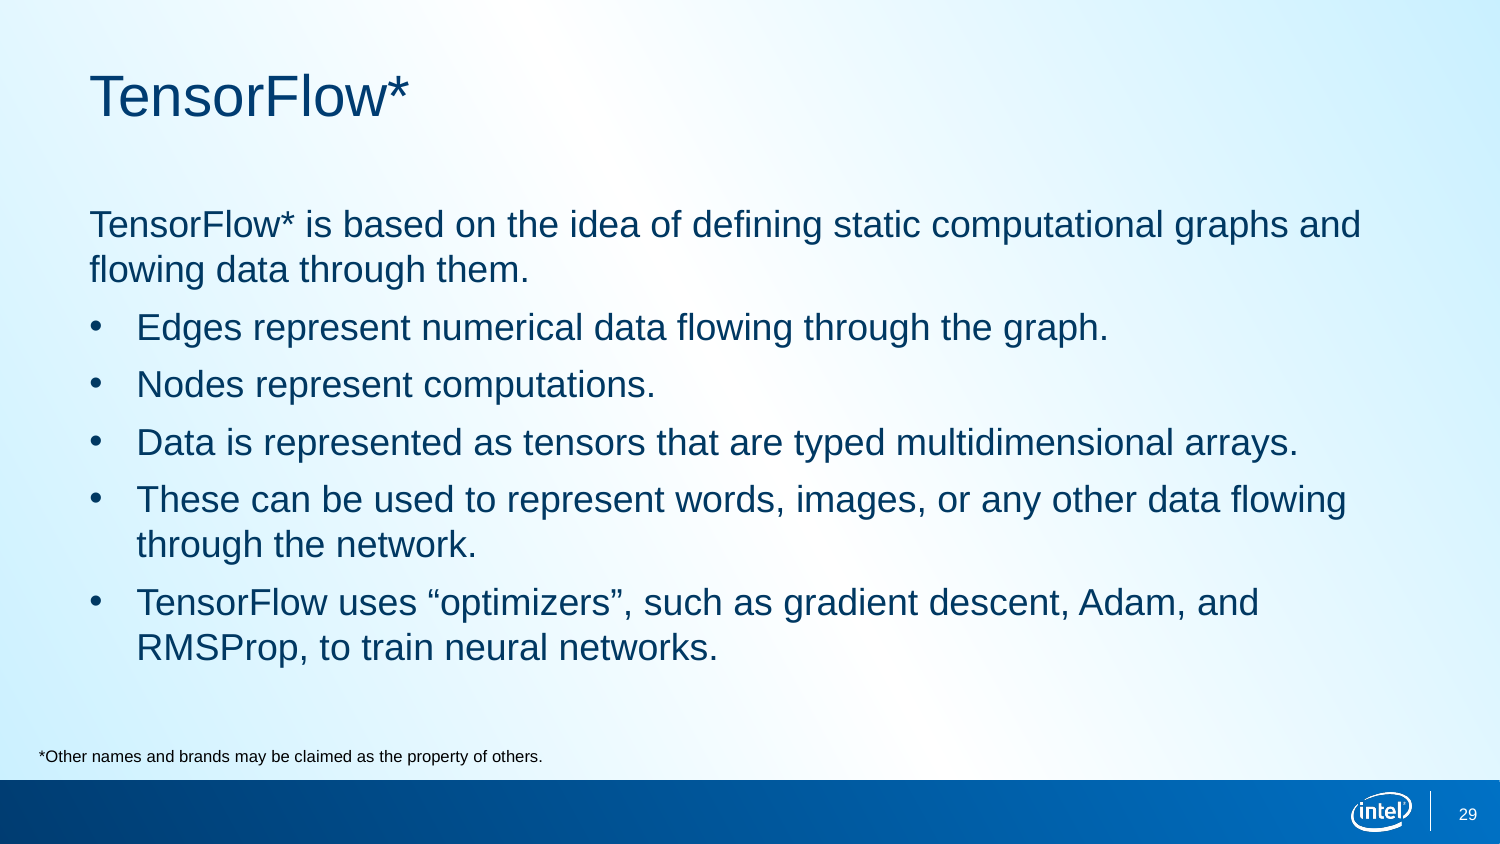

TensorFlow*
TensorFlow* is based on the idea of defining static computational graphs and flowing data through them.
Edges represent numerical data flowing through the graph.
Nodes represent computations.
Data is represented as tensors that are typed multidimensional arrays.
These can be used to represent words, images, or any other data flowing through the network.
TensorFlow uses “optimizers”, such as gradient descent, Adam, and RMSProp, to train neural networks.
*Other names and brands may be claimed as the property of others.
29